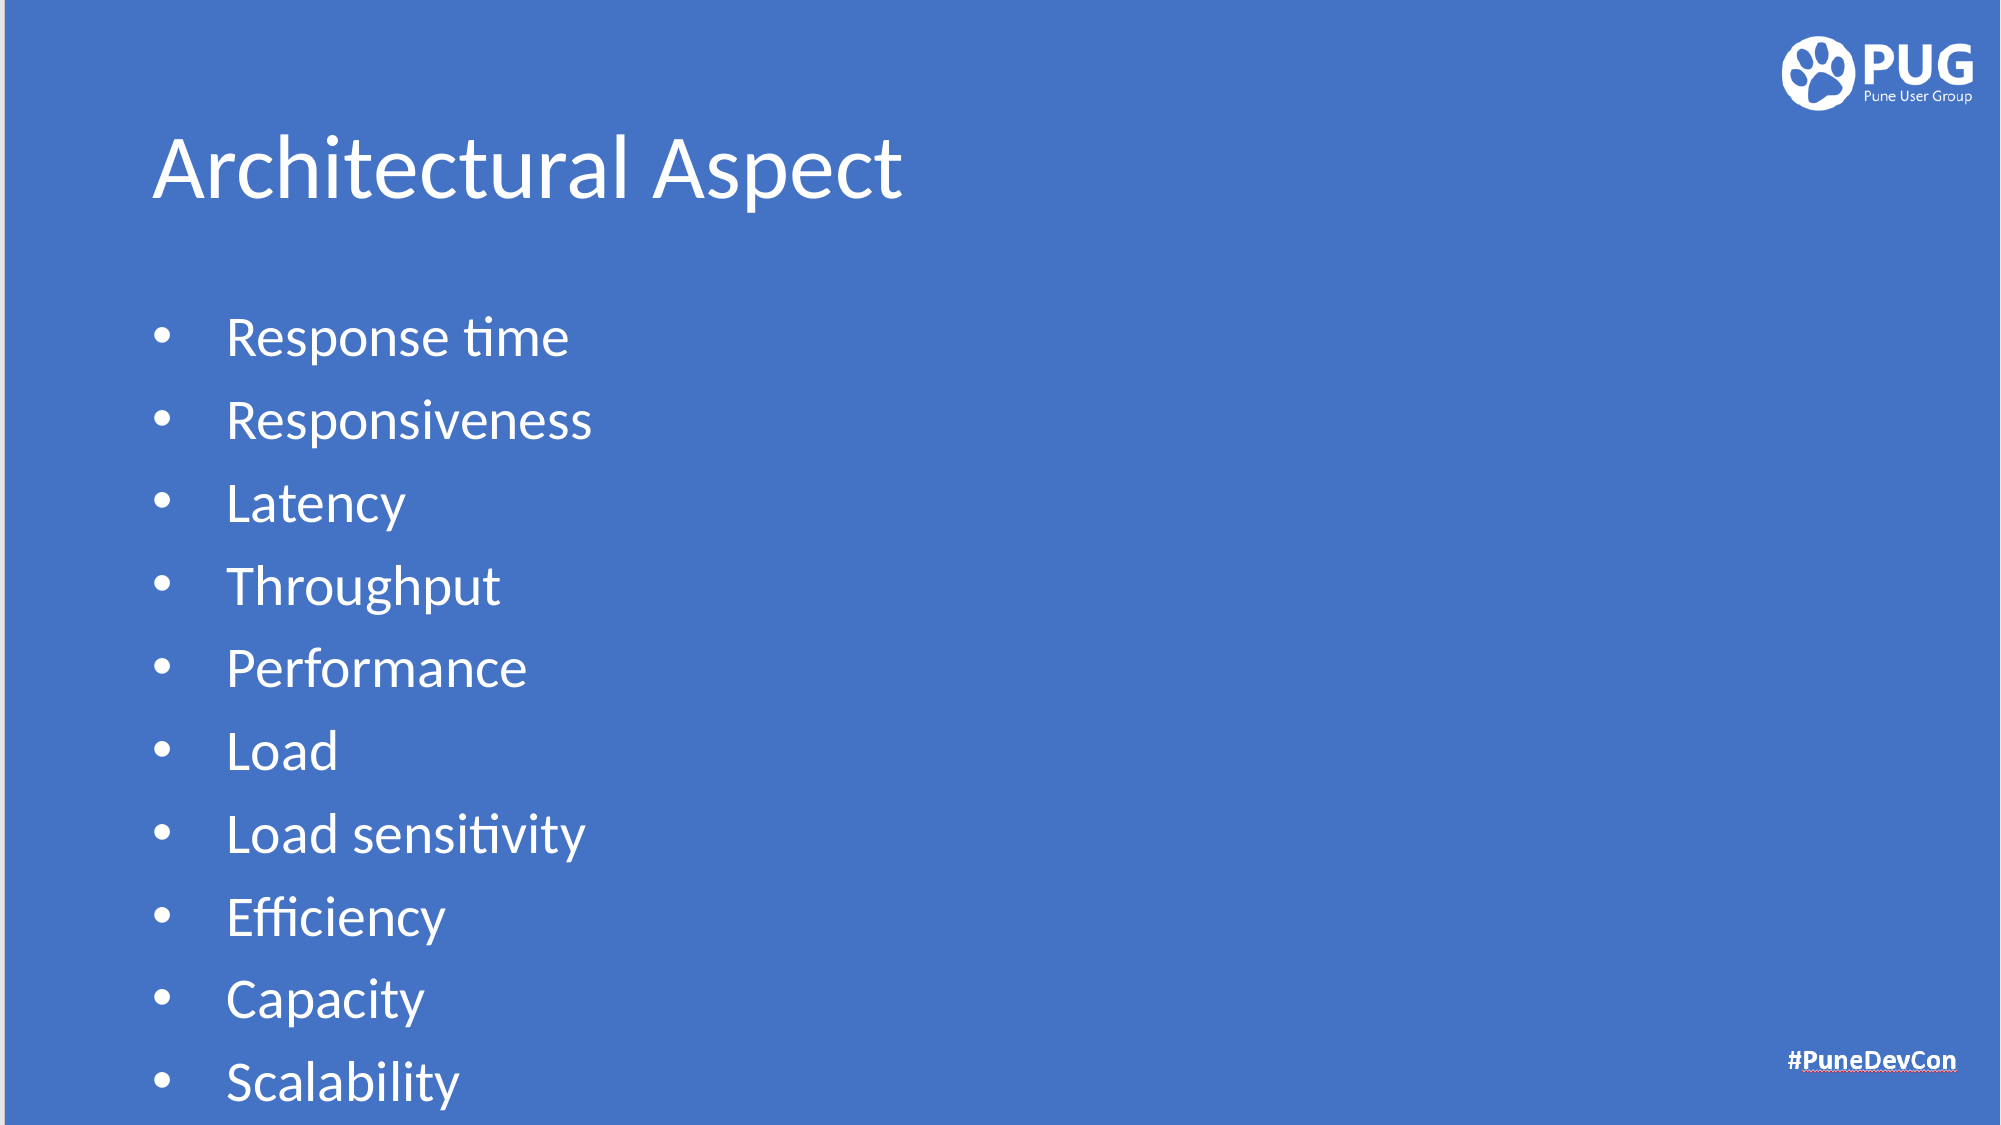

# Architectural Aspect
Response time
Responsiveness
Latency
Throughput
Performance
Load
Load sensitivity
Efficiency
Capacity
Scalability